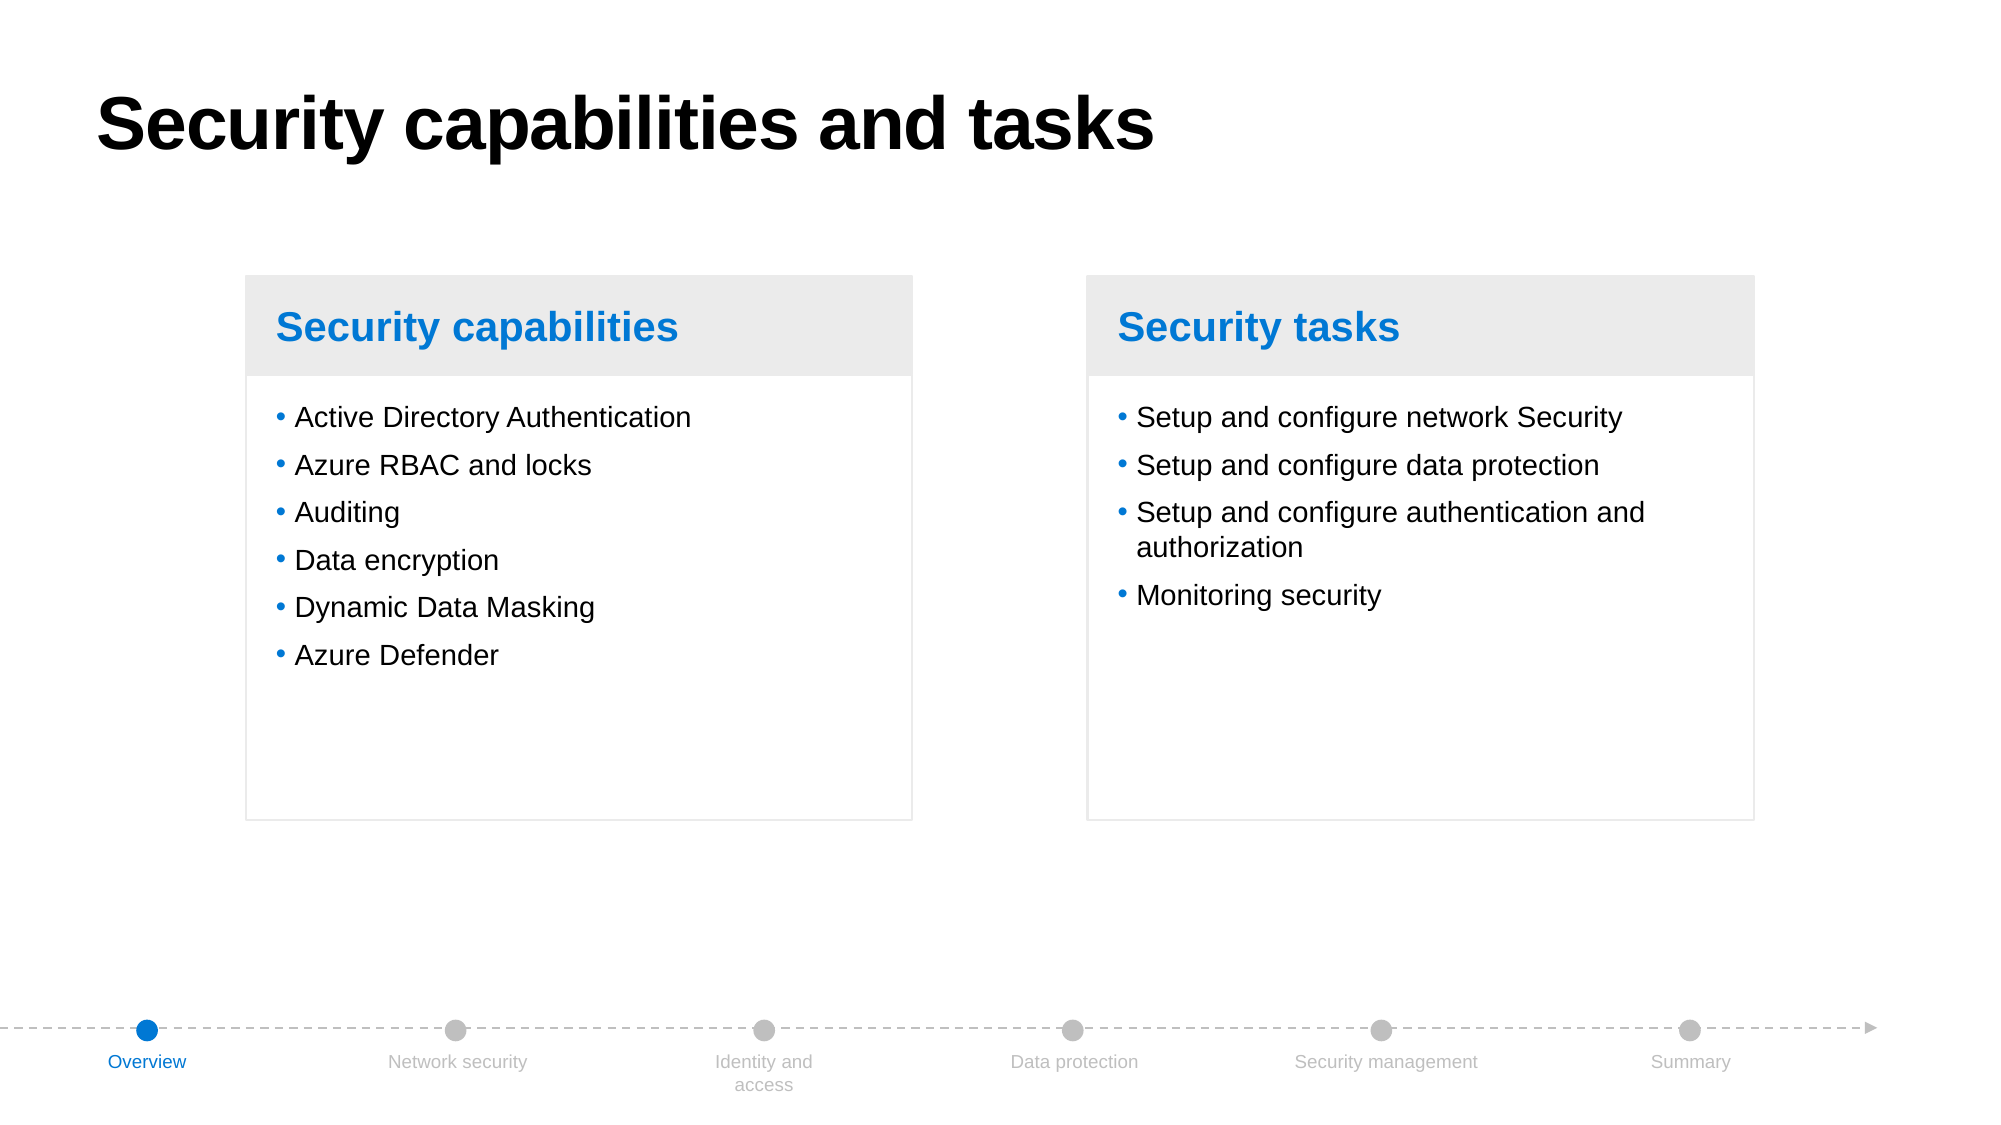

# Security capabilities and tasks
Security capabilities
Active Directory Authentication
Azure RBAC and locks
Auditing
Data encryption
Dynamic Data Masking
Azure Defender
Security tasks
Setup and configure network Security
Setup and configure data protection
Setup and configure authentication and authorization
Monitoring security

Network security
Identity and access
Data protection
Security management
Summary
Overview